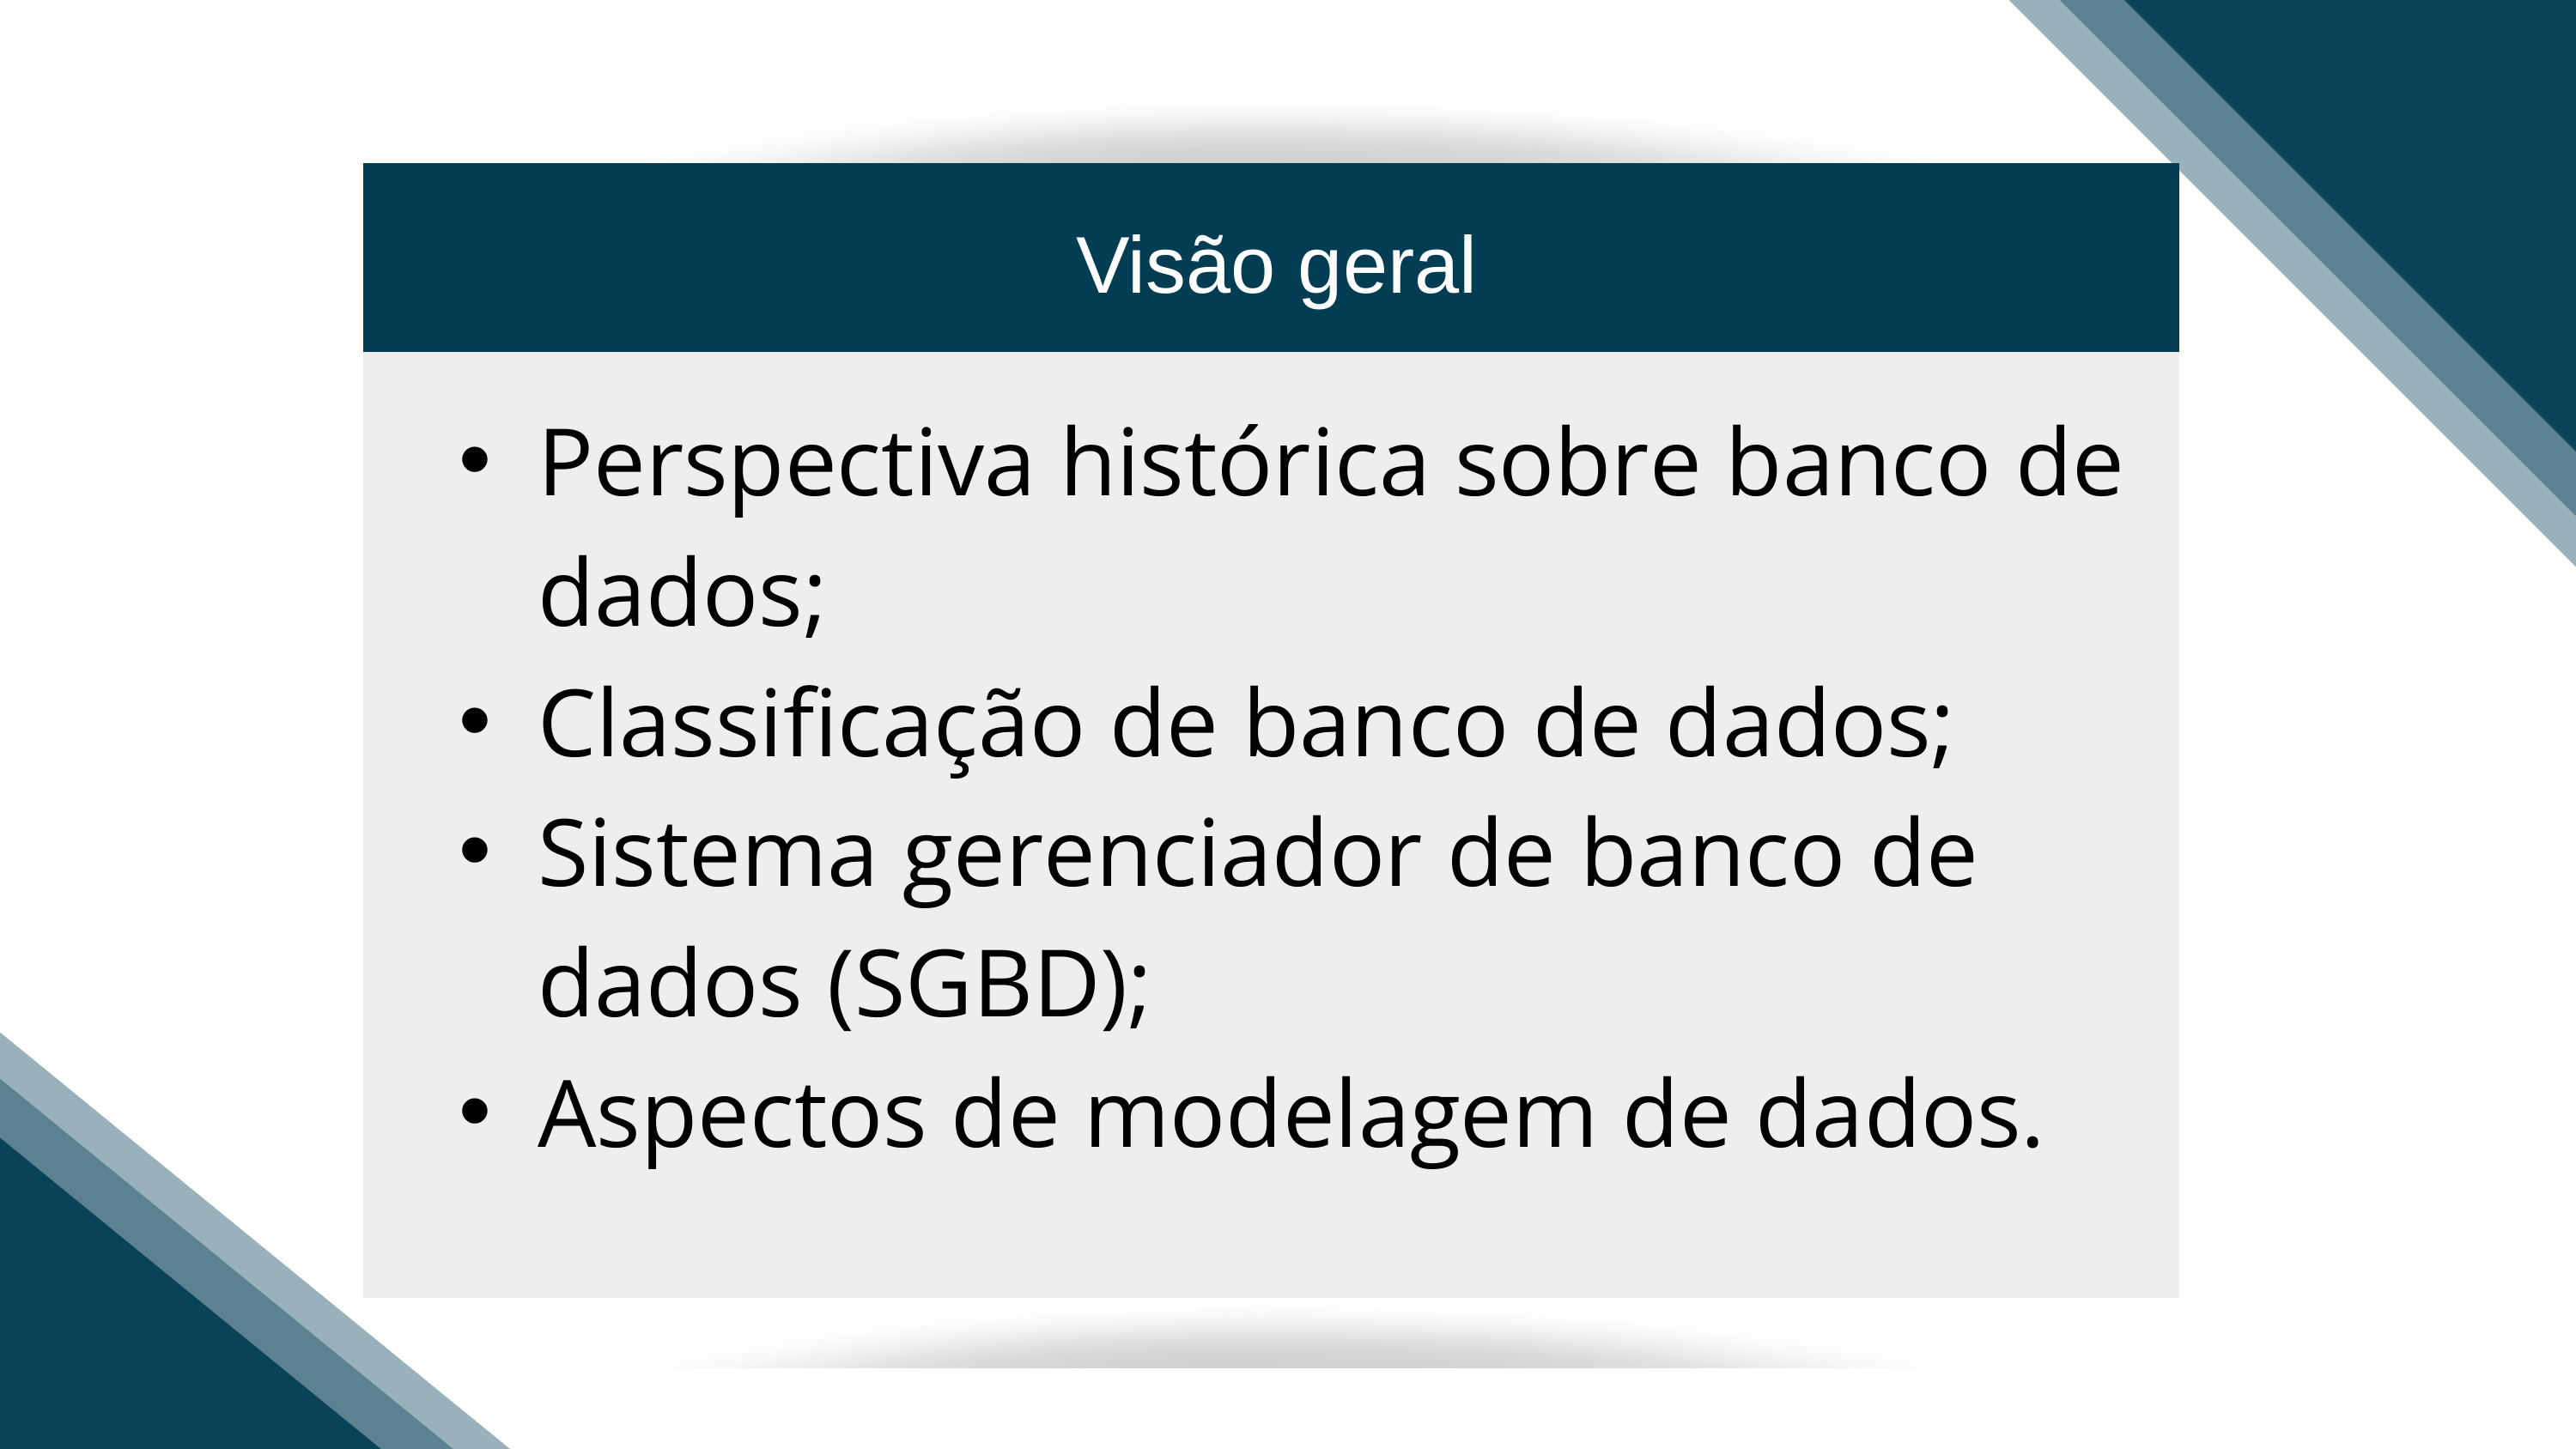

Visão geral

Perspectiva histórica sobre banco de dados;
Classificação de banco de dados;
Sistema gerenciador de banco de dados (SGBD);
Aspectos de modelagem de dados.